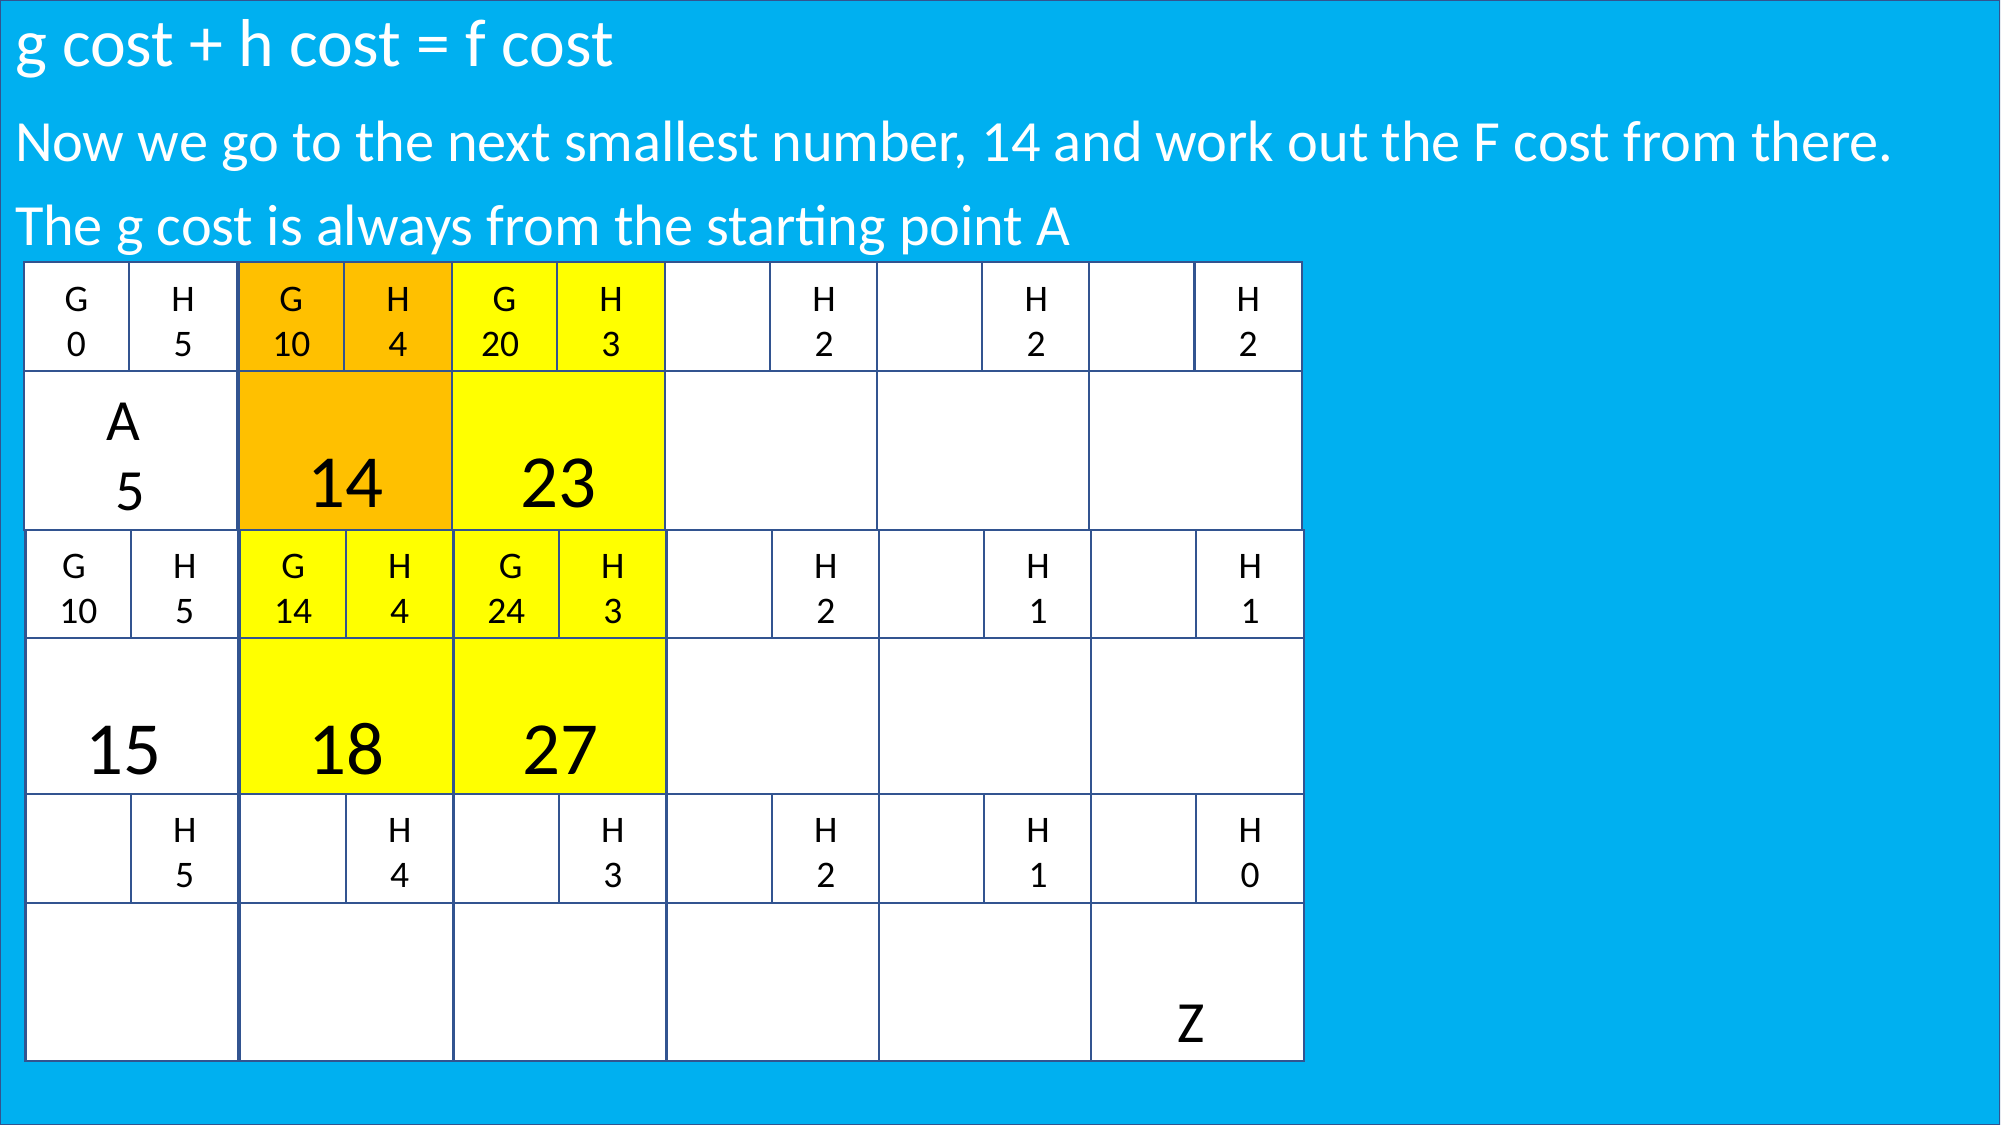

# g cost + h cost = f cost
Now we go to the next smallest number, 14 and work out the F cost from there.
The g cost is always from the starting point A

H
2

H
2

H
2
A
14
G
10
H
4
23
G
20
H
3

A
5
G
0
H
5

H
2

H
1

H
1
18
G
14
H
4
27
 G
24
H
3

15
G
10
H
5

H
2

H
1

Z

H
0

H
4

H
3

H
5